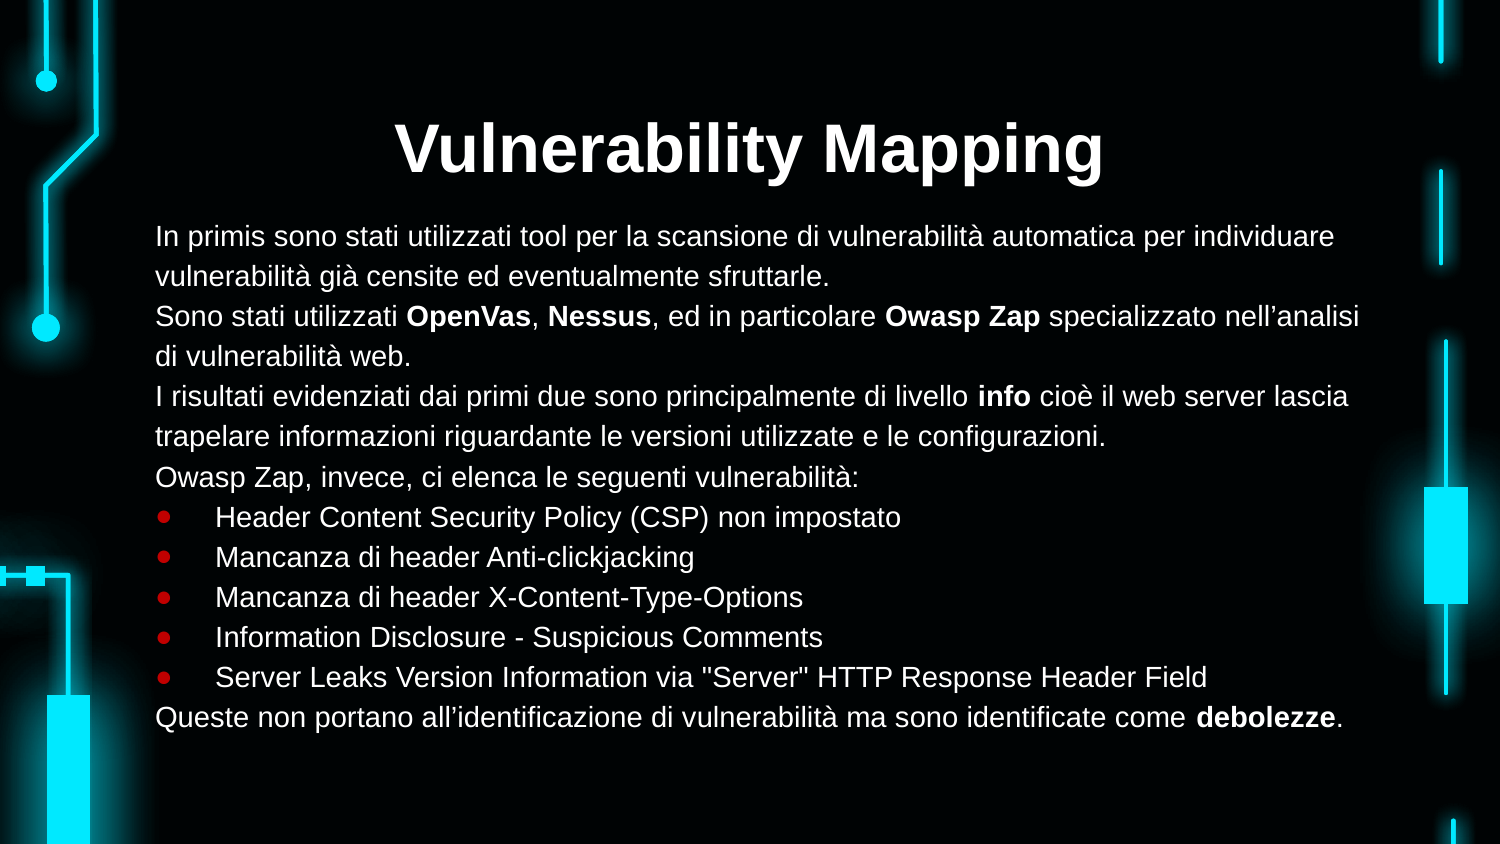

# Vulnerability Mapping
In primis sono stati utilizzati tool per la scansione di vulnerabilità automatica per individuare vulnerabilità già censite ed eventualmente sfruttarle.
Sono stati utilizzati OpenVas, Nessus, ed in particolare Owasp Zap specializzato nell’analisi di vulnerabilità web.
I risultati evidenziati dai primi due sono principalmente di livello info cioè il web server lascia trapelare informazioni riguardante le versioni utilizzate e le configurazioni.
Owasp Zap, invece, ci elenca le seguenti vulnerabilità:
 Header Content Security Policy (CSP) non impostato
 Mancanza di header Anti-clickjacking
 Mancanza di header X-Content-Type-Options
 Information Disclosure - Suspicious Comments
 Server Leaks Version Information via "Server" HTTP Response Header Field
Queste non portano all’identificazione di vulnerabilità ma sono identificate come debolezze.